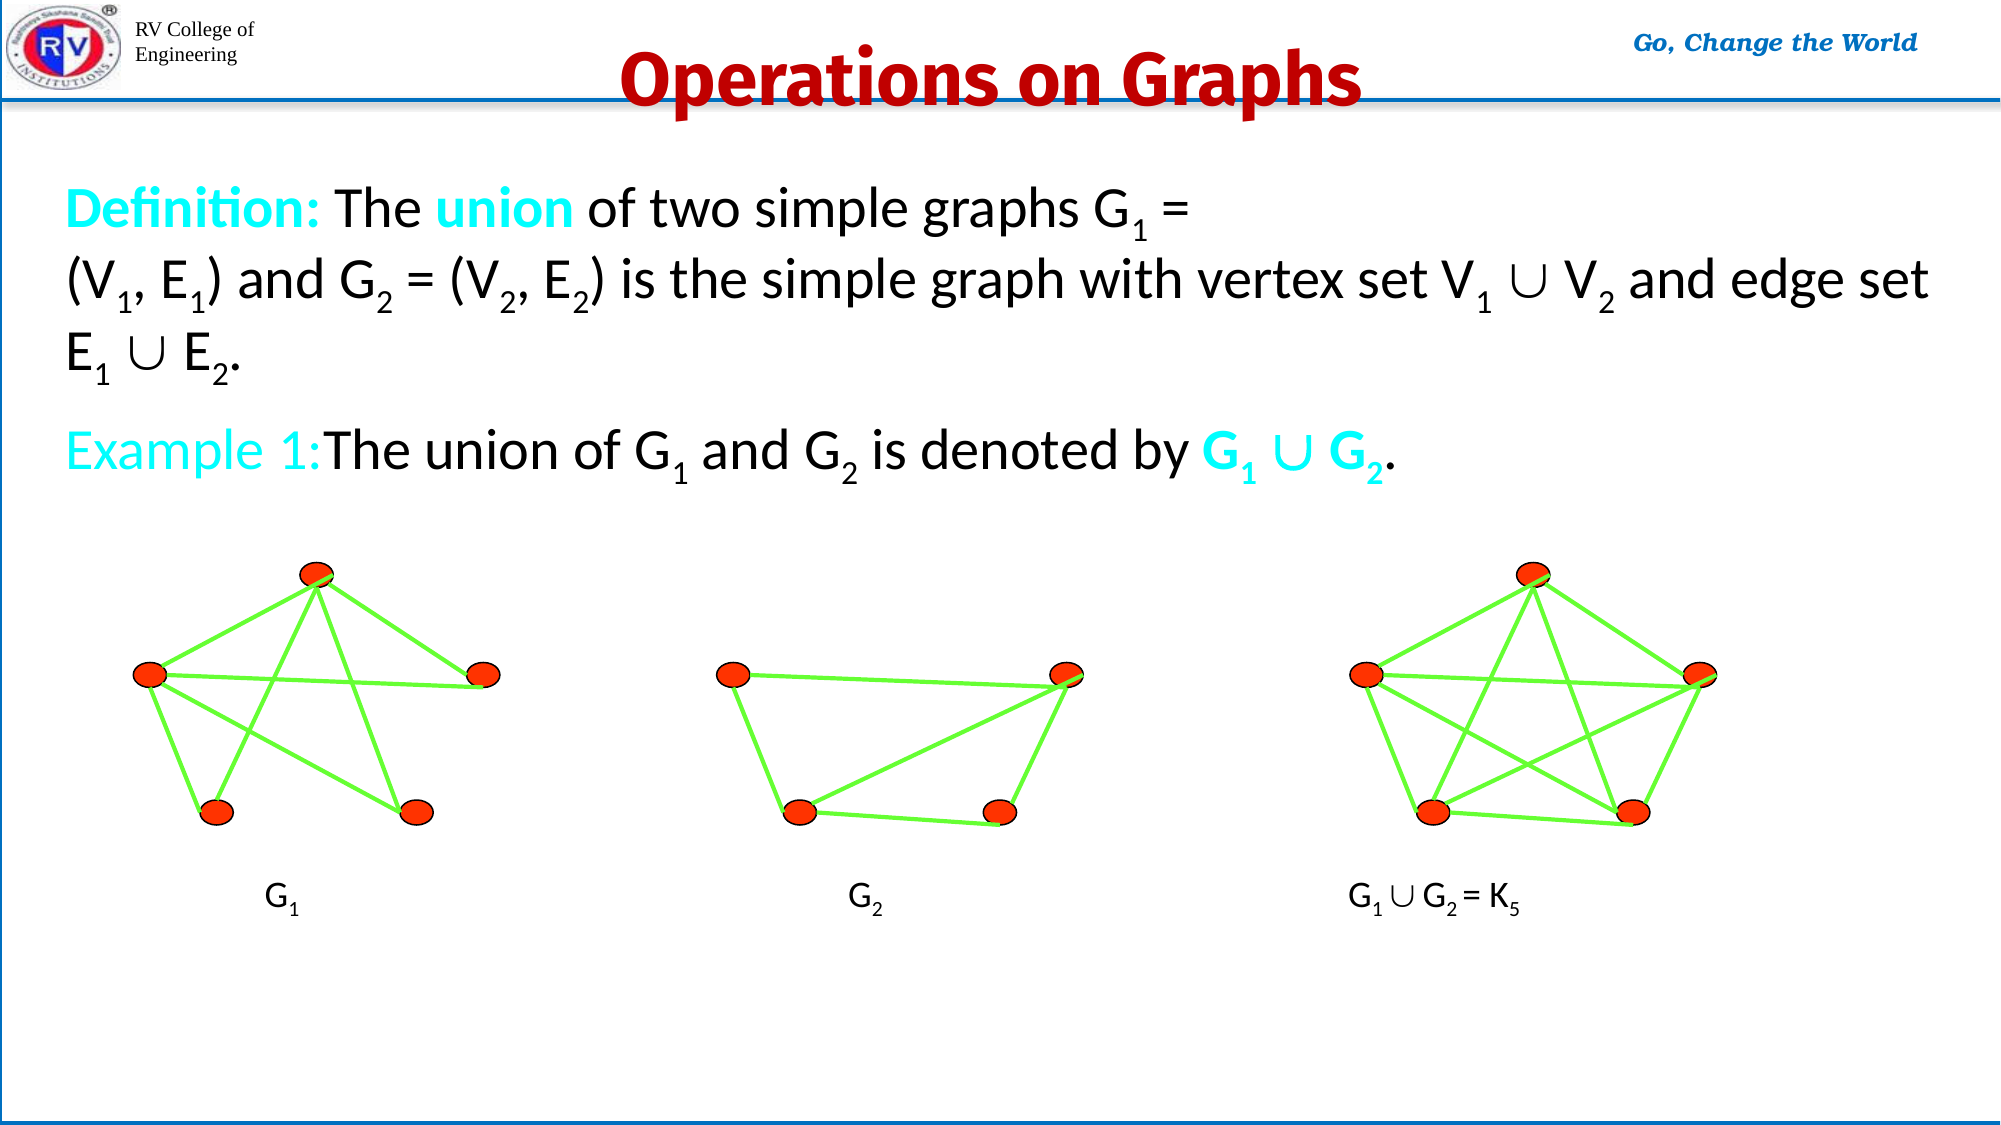

# Operations on Graphs
Definition: The union of two simple graphs G1 =
(V1, E1) and G2 = (V2, E2) is the simple graph with vertex set V1 ∪ V2 and edge set E1 ∪ E2.
Example 1:The union of G1 and G2 is denoted by G1 ∪ G2.

G1
G2
G1 ∪ G2 = K5